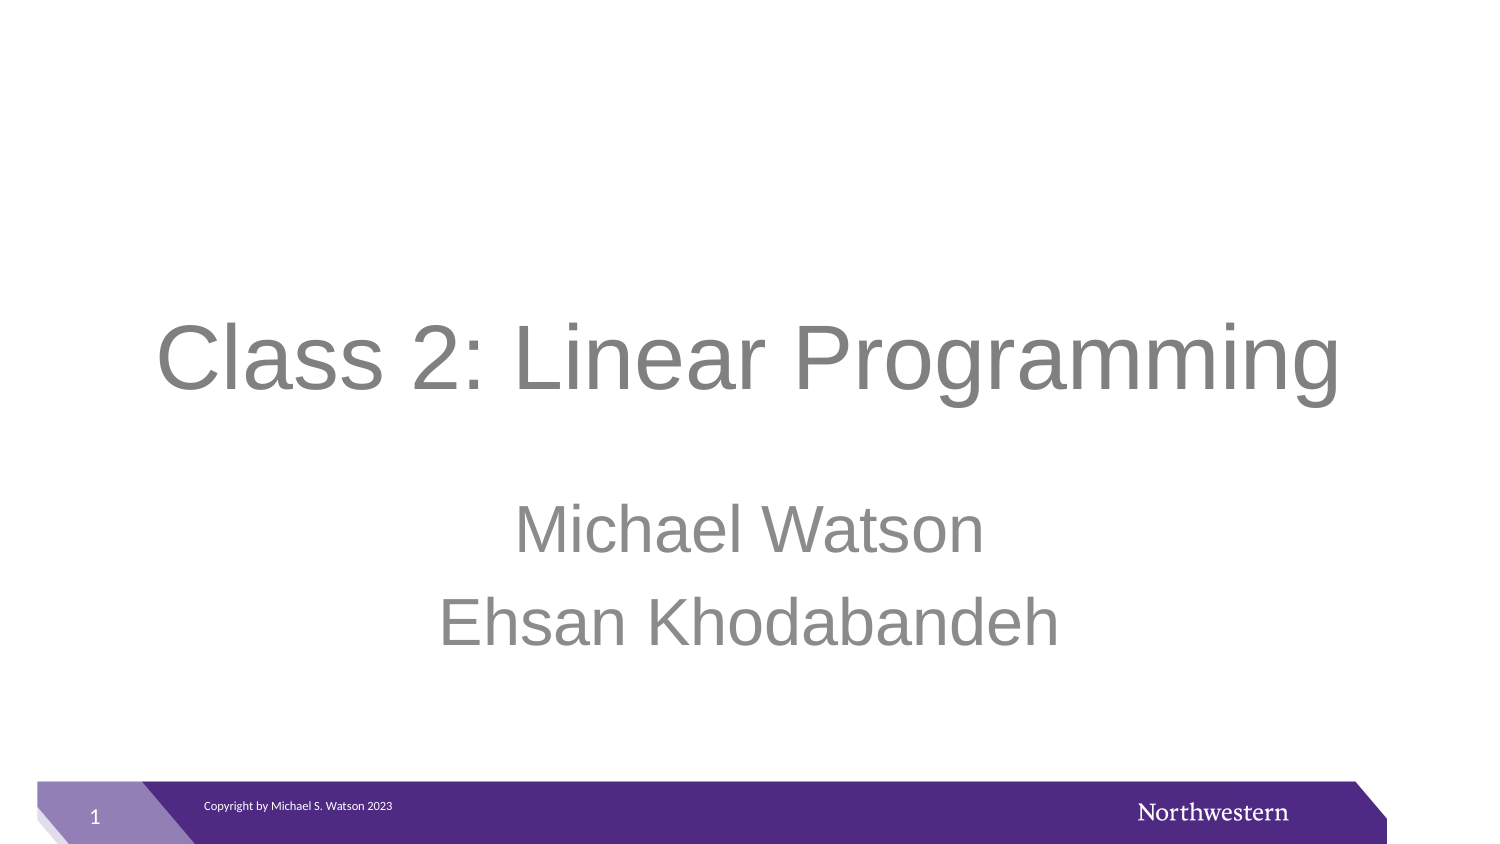

# Class 2: Linear Programming
Michael Watson
Ehsan Khodabandeh